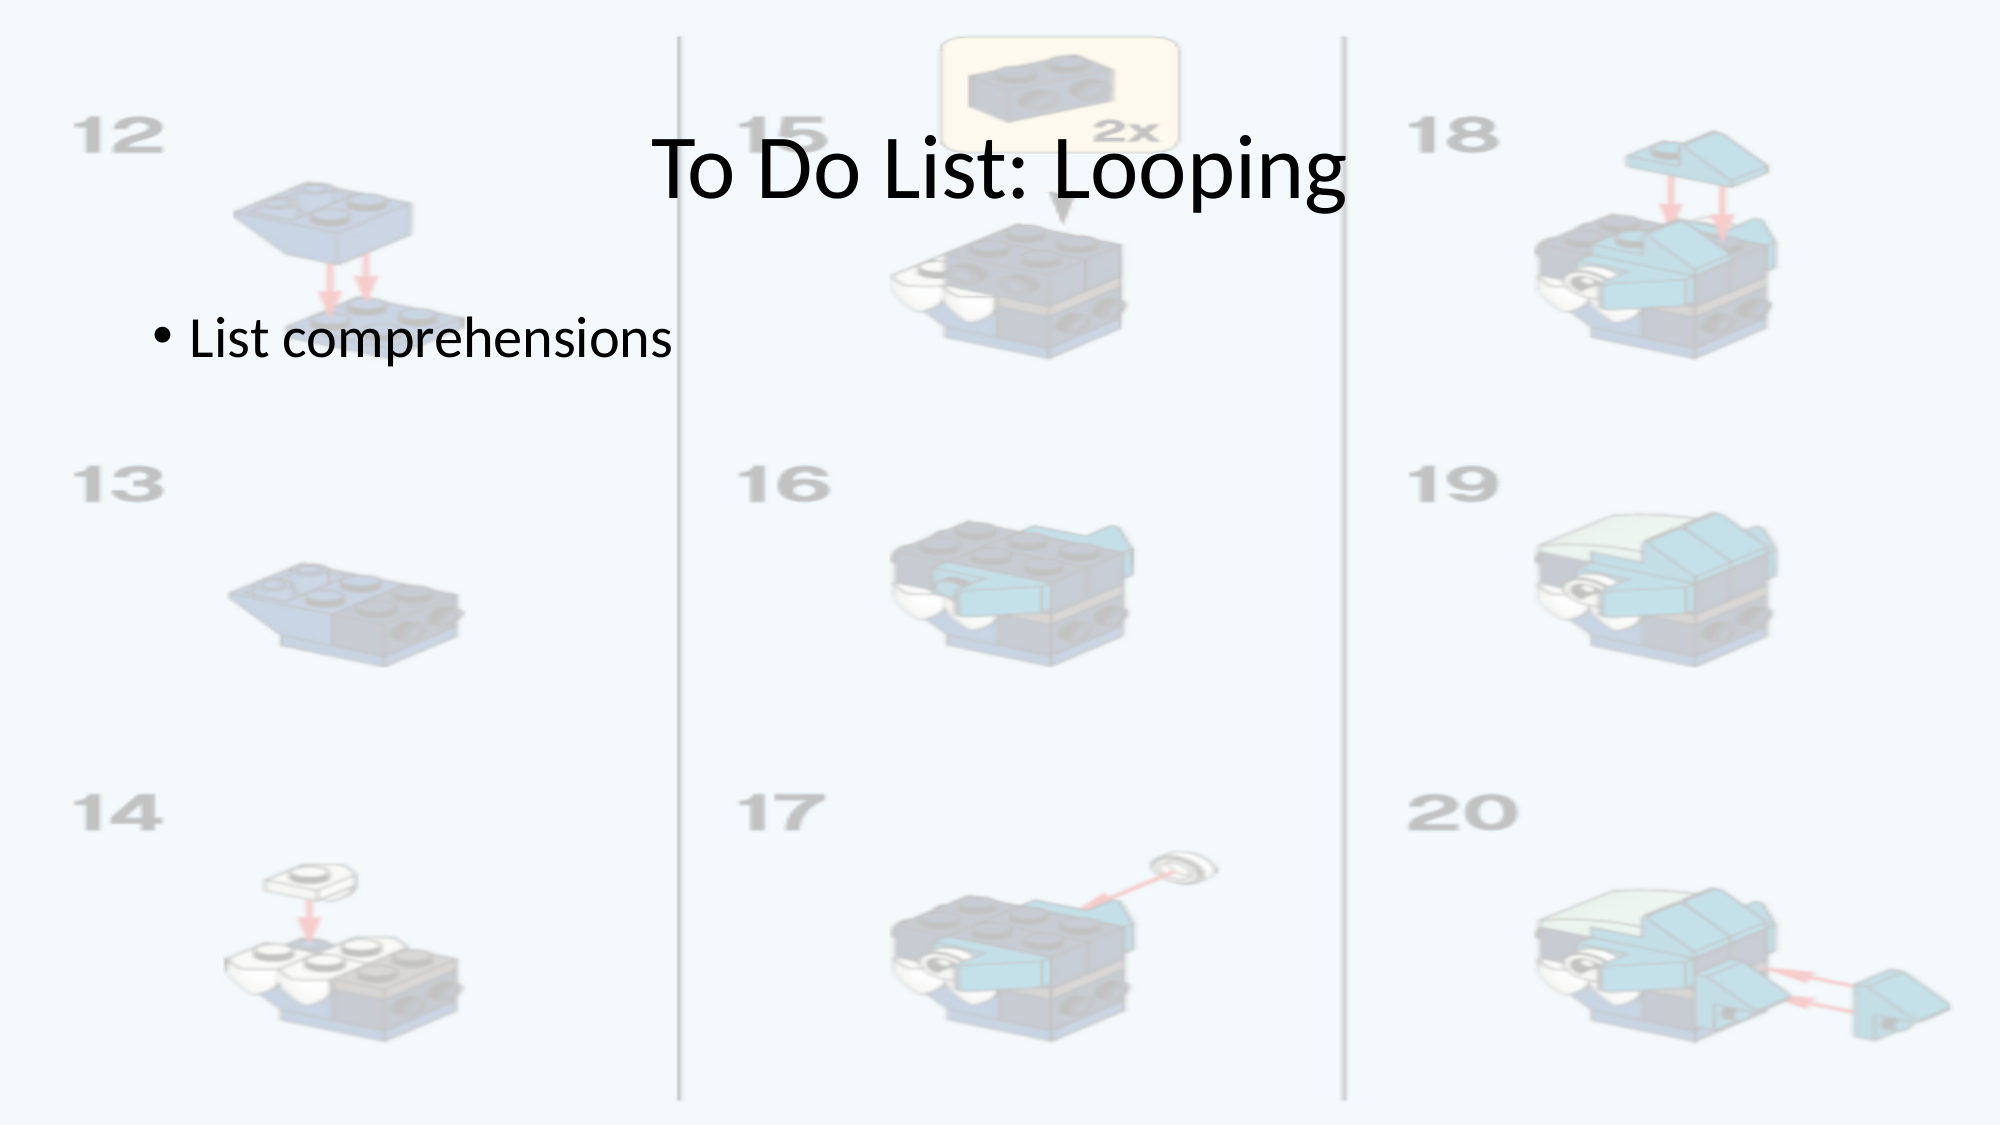

# To Do List: Looping
List comprehensions